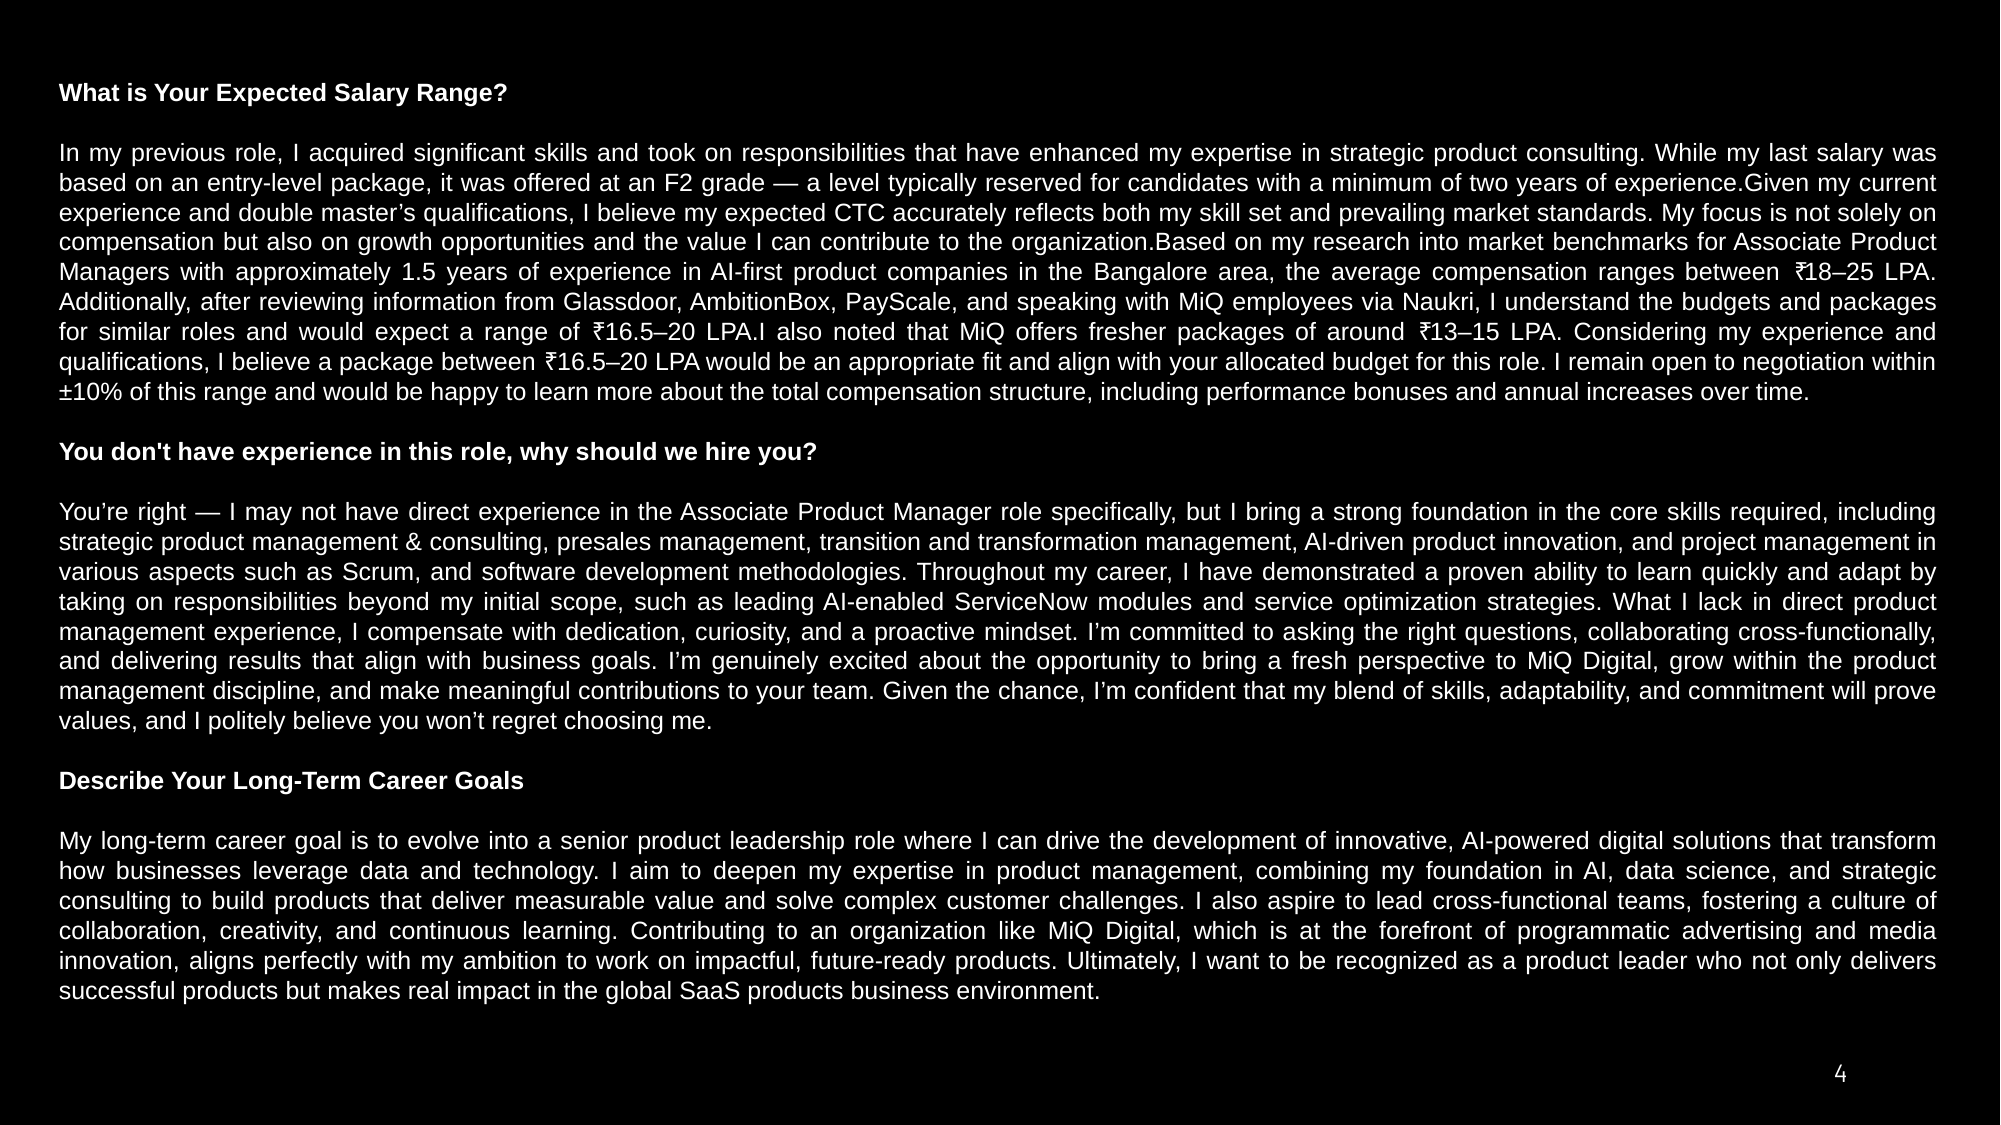

What is Your Expected Salary Range?

In my previous role, I acquired significant skills and took on responsibilities that have enhanced my expertise in strategic product consulting. While my last salary was based on an entry-level package, it was offered at an F2 grade — a level typically reserved for candidates with a minimum of two years of experience.Given my current experience and double master’s qualifications, I believe my expected CTC accurately reflects both my skill set and prevailing market standards. My focus is not solely on compensation but also on growth opportunities and the value I can contribute to the organization.Based on my research into market benchmarks for Associate Product Managers with approximately 1.5 years of experience in AI-first product companies in the Bangalore area, the average compensation ranges between ₹18–25 LPA. Additionally, after reviewing information from Glassdoor, AmbitionBox, PayScale, and speaking with MiQ employees via Naukri, I understand the budgets and packages for similar roles and would expect a range of ₹16.5–20 LPA.I also noted that MiQ offers fresher packages of around ₹13–15 LPA. Considering my experience and qualifications, I believe a package between ₹16.5–20 LPA would be an appropriate fit and align with your allocated budget for this role. I remain open to negotiation within ±10% of this range and would be happy to learn more about the total compensation structure, including performance bonuses and annual increases over time.

You don't have experience in this role, why should we hire you?

You’re right — I may not have direct experience in the Associate Product Manager role specifically, but I bring a strong foundation in the core skills required, including strategic product management & consulting, presales management, transition and transformation management, AI-driven product innovation, and project management in various aspects such as Scrum, and software development methodologies. Throughout my career, I have demonstrated a proven ability to learn quickly and adapt by taking on responsibilities beyond my initial scope, such as leading AI-enabled ServiceNow modules and service optimization strategies. What I lack in direct product management experience, I compensate with dedication, curiosity, and a proactive mindset. I’m committed to asking the right questions, collaborating cross-functionally, and delivering results that align with business goals. I’m genuinely excited about the opportunity to bring a fresh perspective to MiQ Digital, grow within the product management discipline, and make meaningful contributions to your team. Given the chance, I’m confident that my blend of skills, adaptability, and commitment will prove values, and I politely believe you won’t regret choosing me.

Describe Your Long-Term Career Goals

My long-term career goal is to evolve into a senior product leadership role where I can drive the development of innovative, AI-powered digital solutions that transform how businesses leverage data and technology. I aim to deepen my expertise in product management, combining my foundation in AI, data science, and strategic consulting to build products that deliver measurable value and solve complex customer challenges. I also aspire to lead cross-functional teams, fostering a culture of collaboration, creativity, and continuous learning. Contributing to an organization like MiQ Digital, which is at the forefront of programmatic advertising and media innovation, aligns perfectly with my ambition to work on impactful, future-ready products. Ultimately, I want to be recognized as a product leader who not only delivers successful products but makes real impact in the global SaaS products business environment.
4